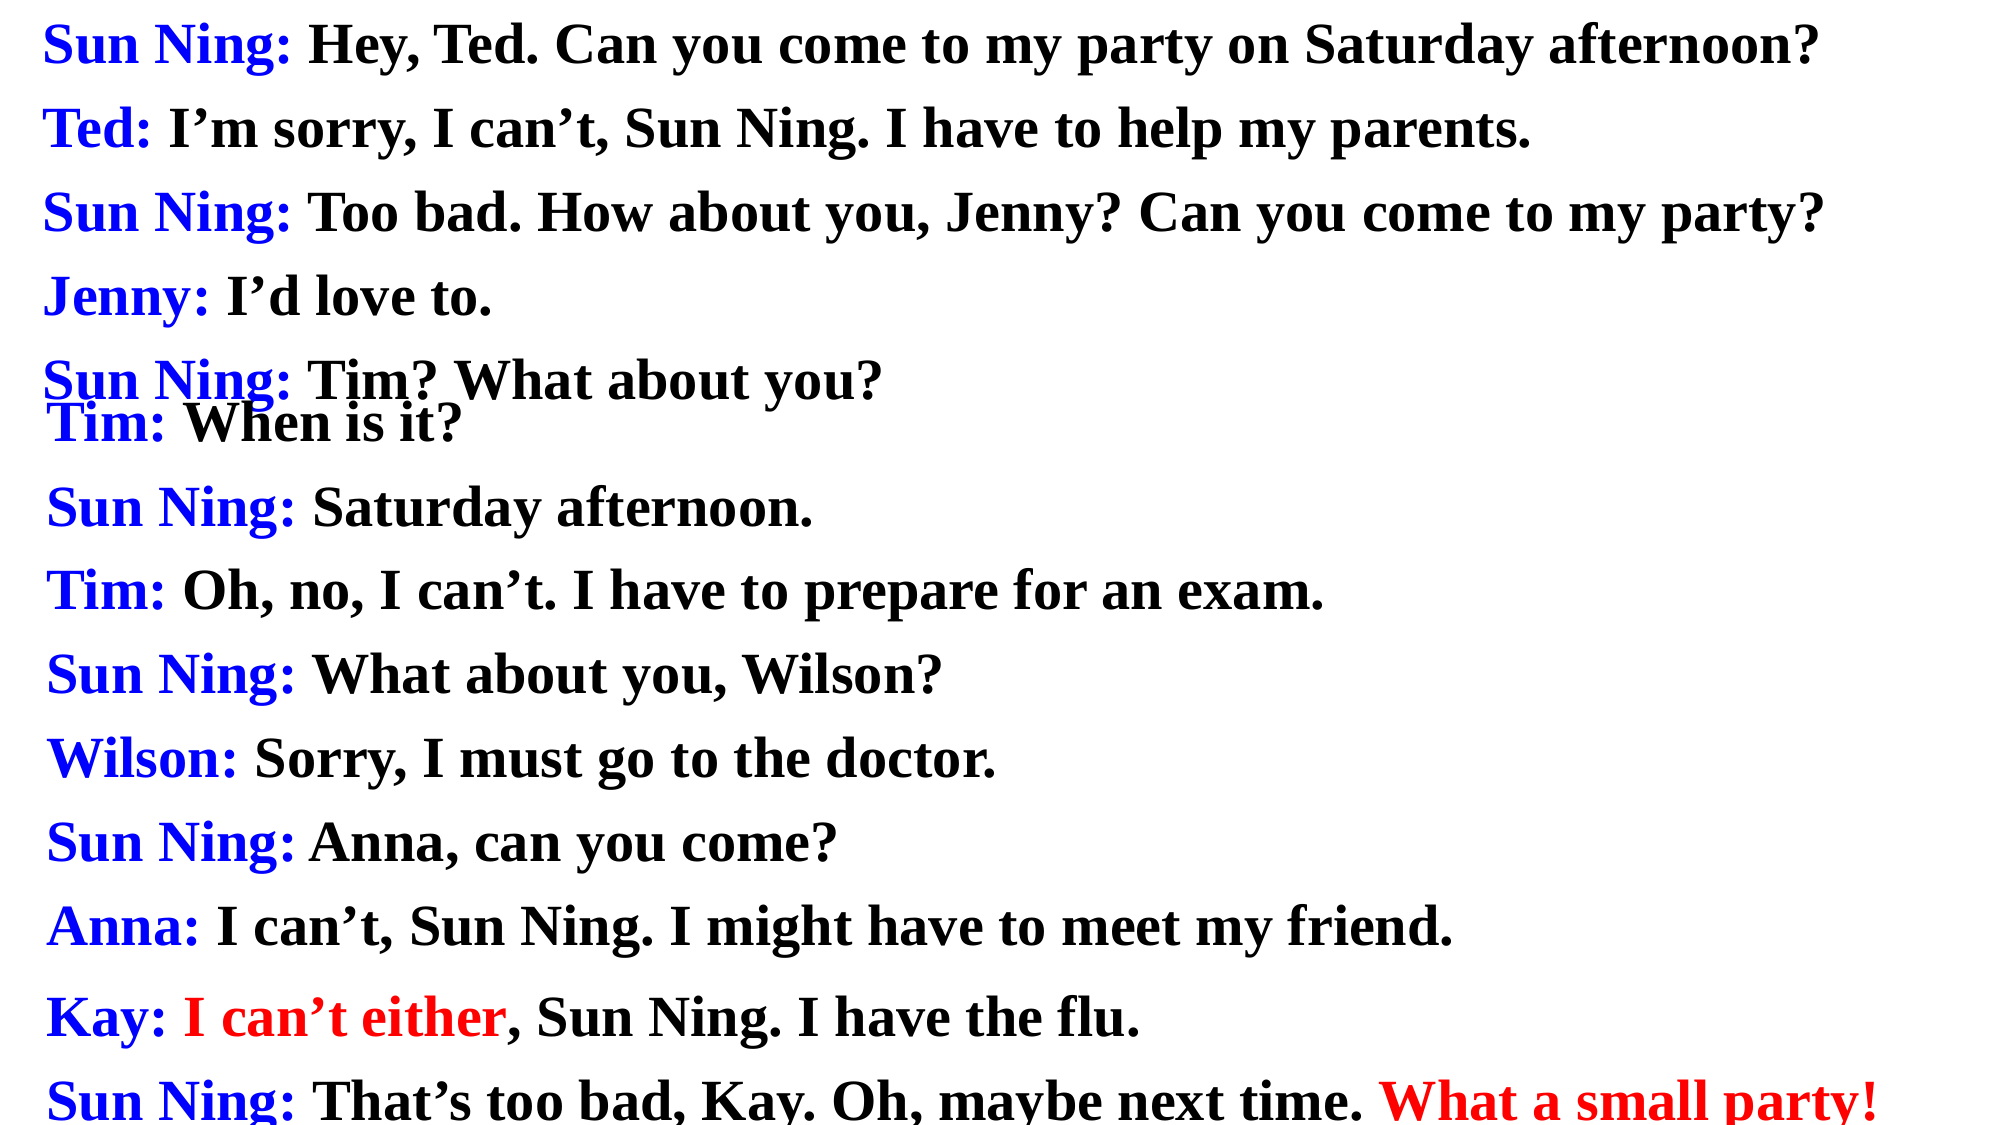

Sun Ning: Hey, Ted. Can you come to my party on Saturday afternoon?
Ted: I’m sorry, I can’t, Sun Ning. I have to help my parents.
Sun Ning: Too bad. How about you, Jenny? Can you come to my party?
Jenny: I’d love to.
Sun Ning: Tim? What about you?
Tim: When is it?
Sun Ning: Saturday afternoon.
Tim: Oh, no, I can’t. I have to prepare for an exam.
Sun Ning: What about you, Wilson?
Wilson: Sorry, I must go to the doctor.
Sun Ning: Anna, can you come?
Anna: I can’t, Sun Ning. I might have to meet my friend.
Kay: I can’t either, Sun Ning. I have the flu.
Sun Ning: That’s too bad, Kay. Oh, maybe next time. What a small party!